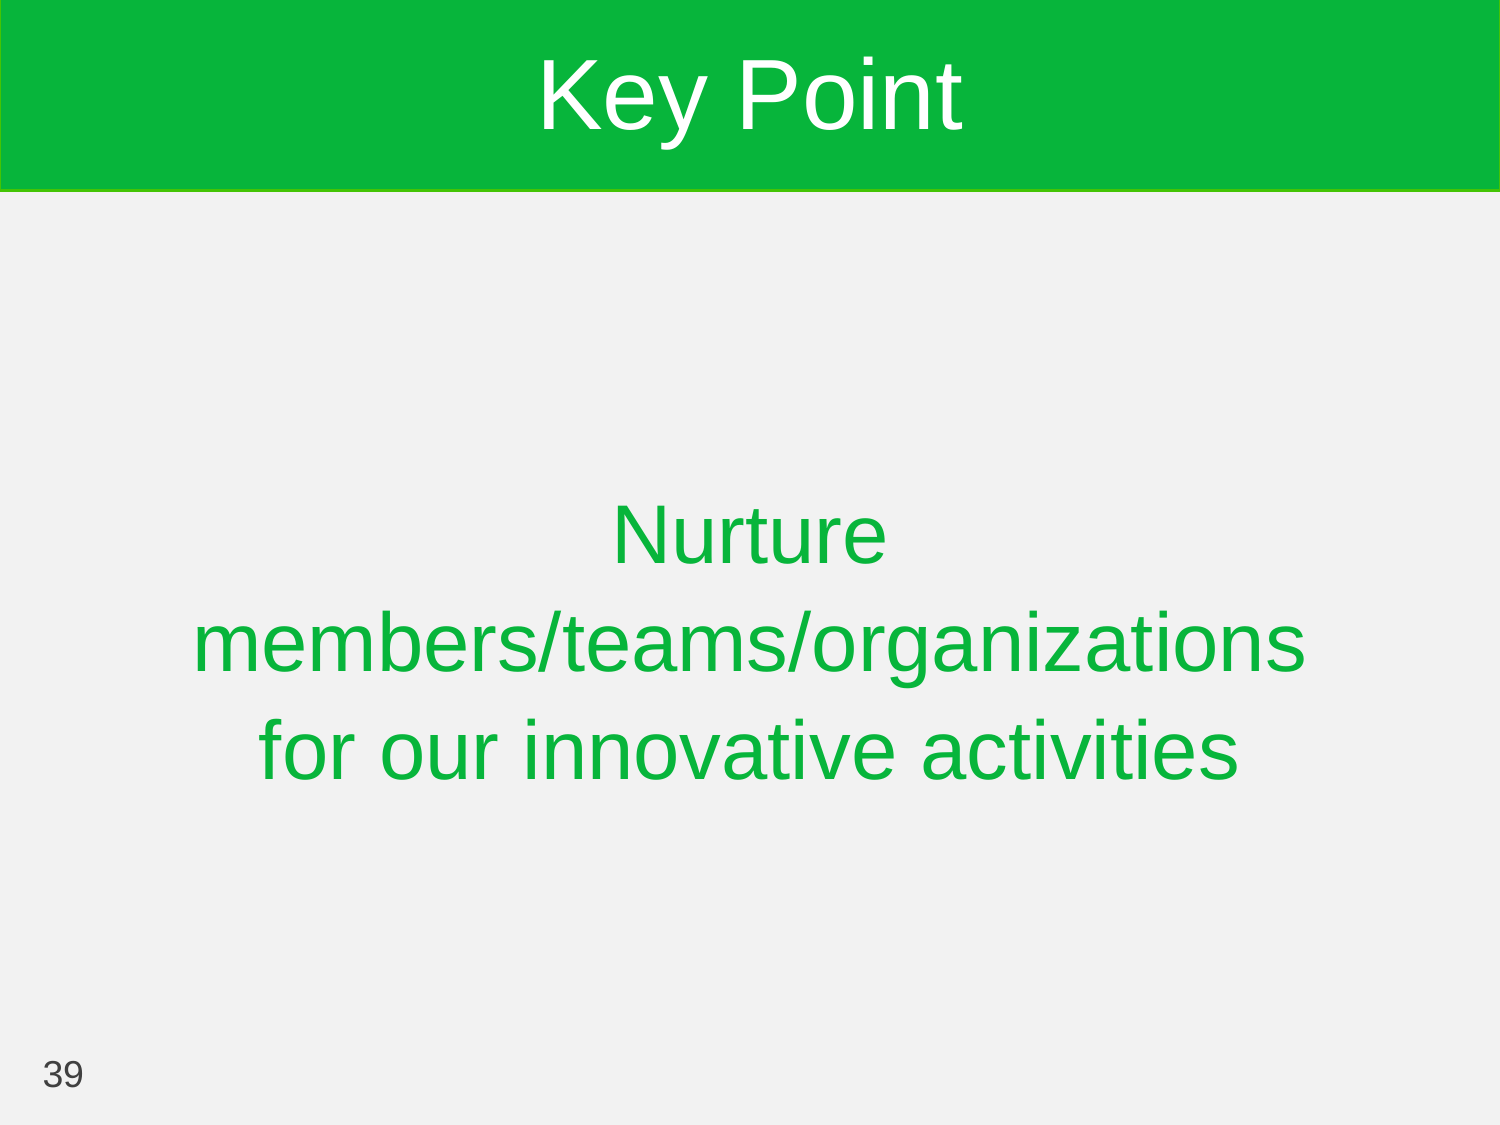

# Key Point
Nurture
members/teams/organizations
for our innovative activities
39